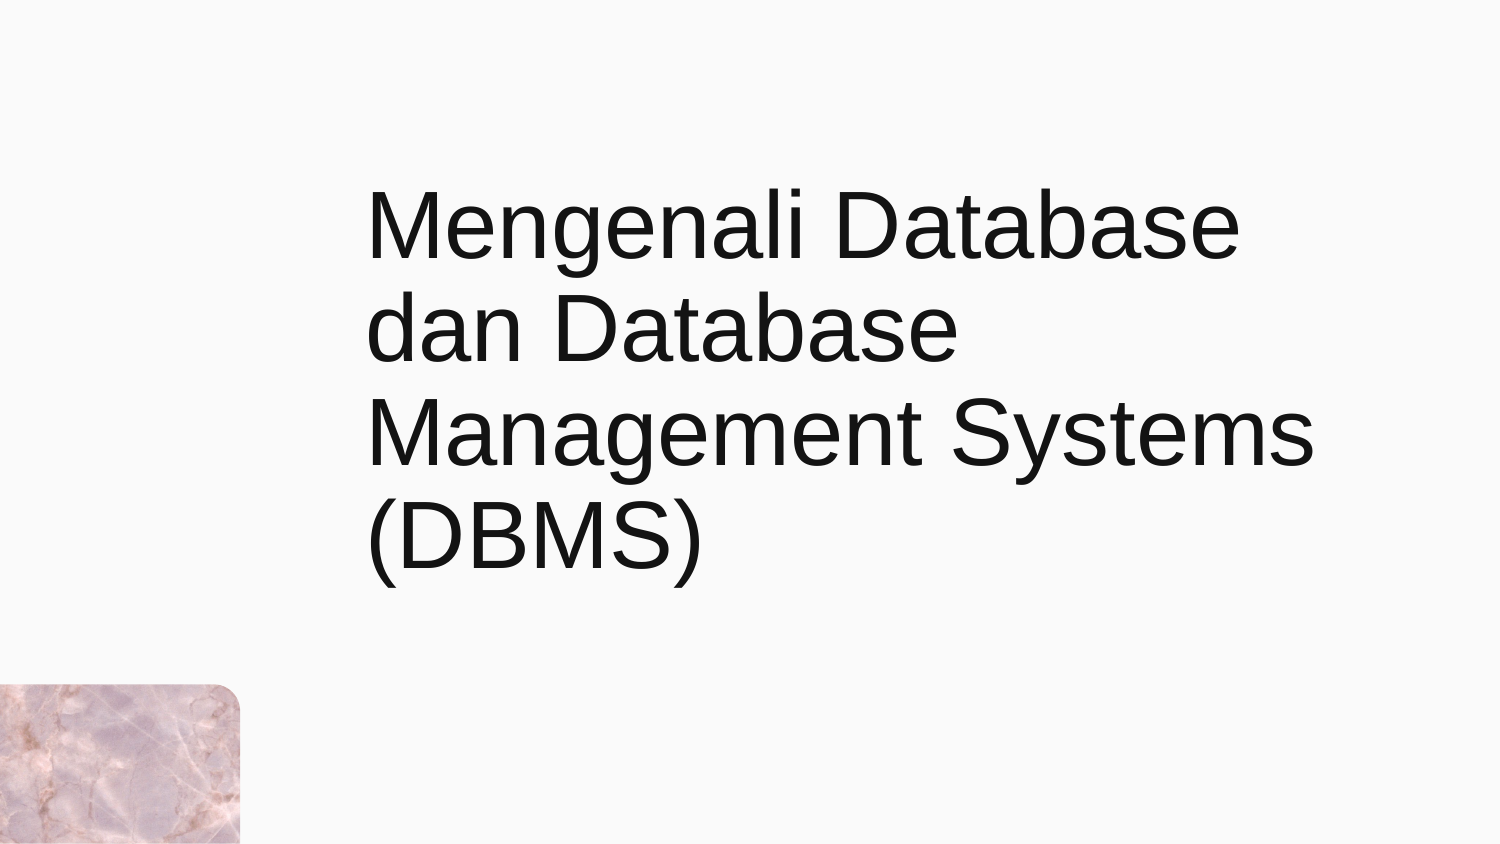

# Mengenali Database dan Database Management Systems (DBMS)